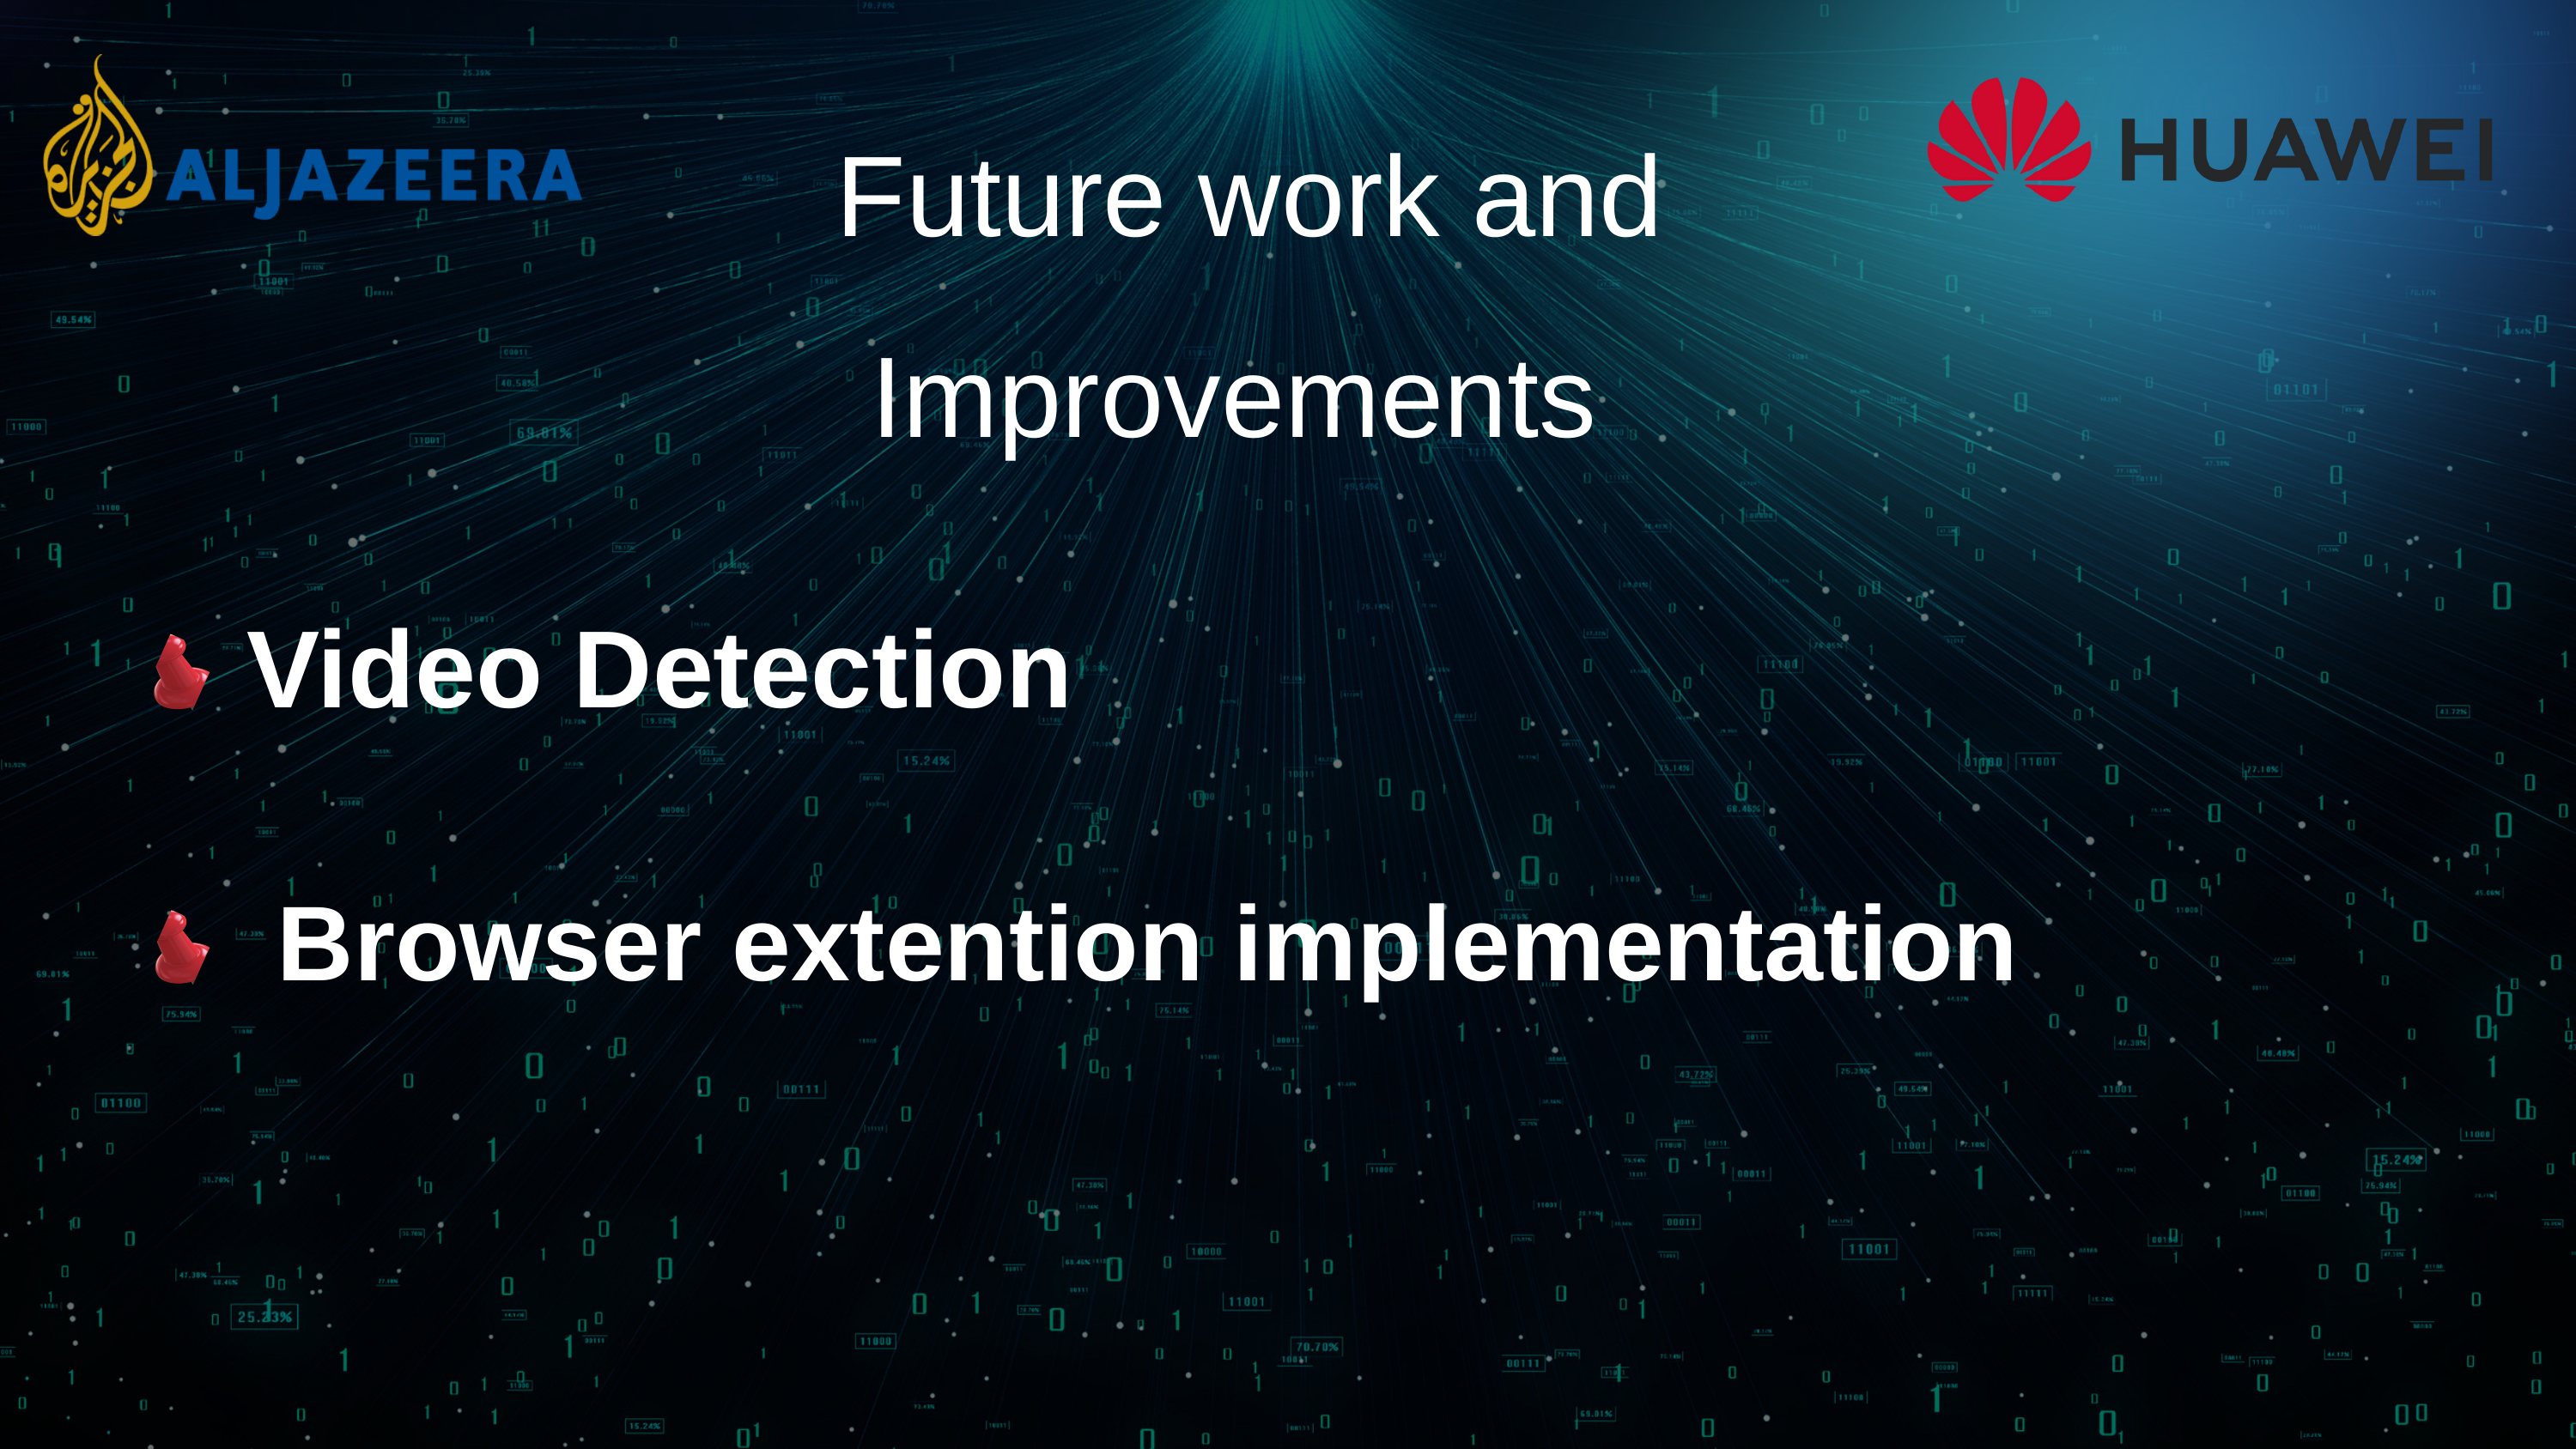

Future work and Improvements
Video Detection

Browser extention implementation